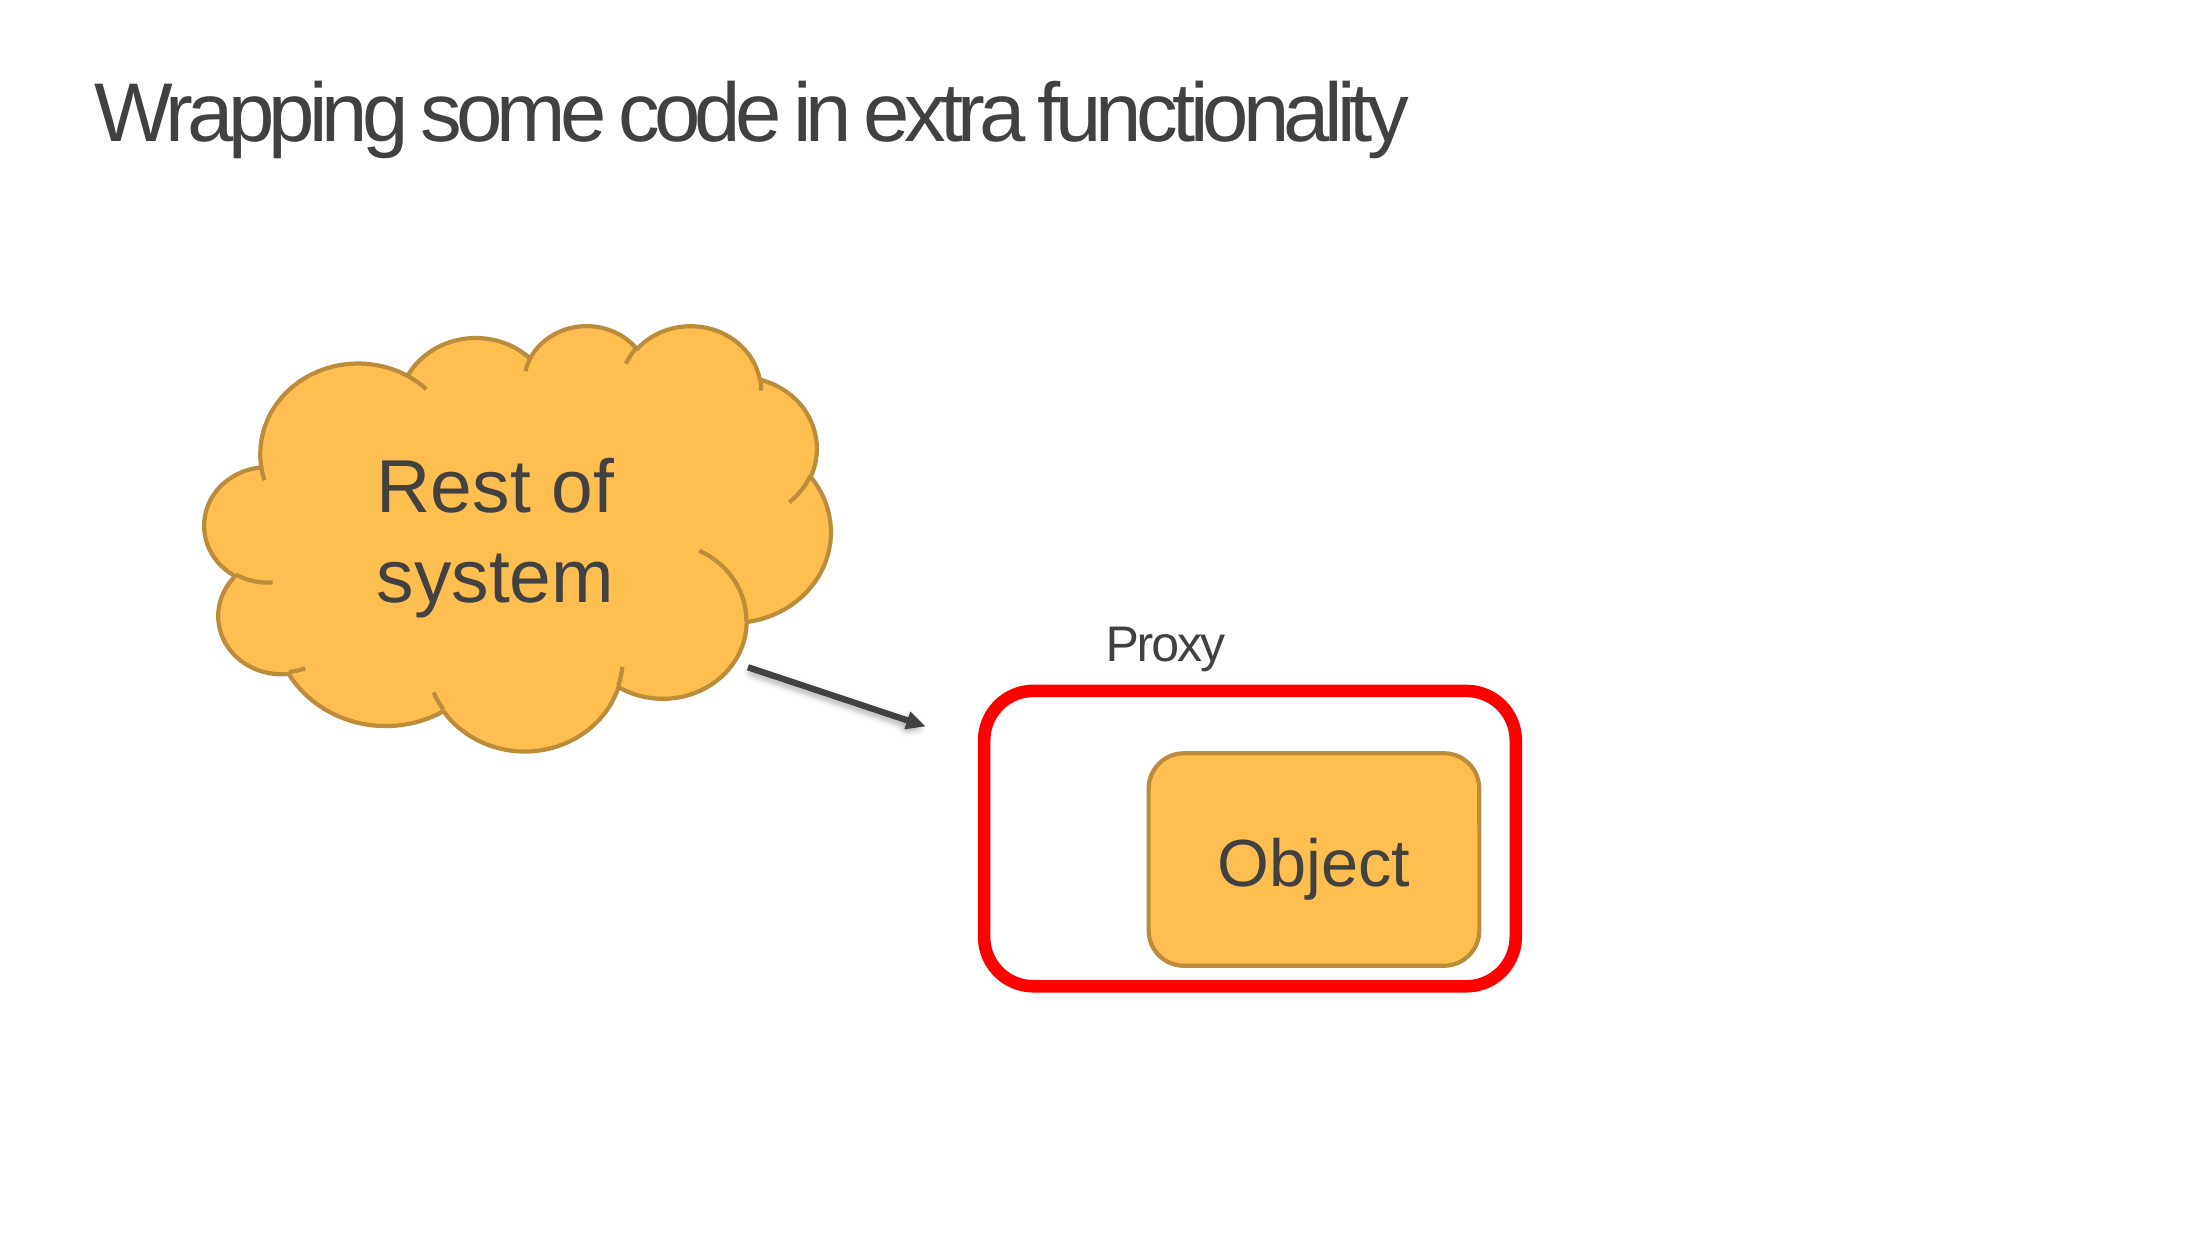

# Wrapping some code in extra functionality
Rest of system
Proxy

Object